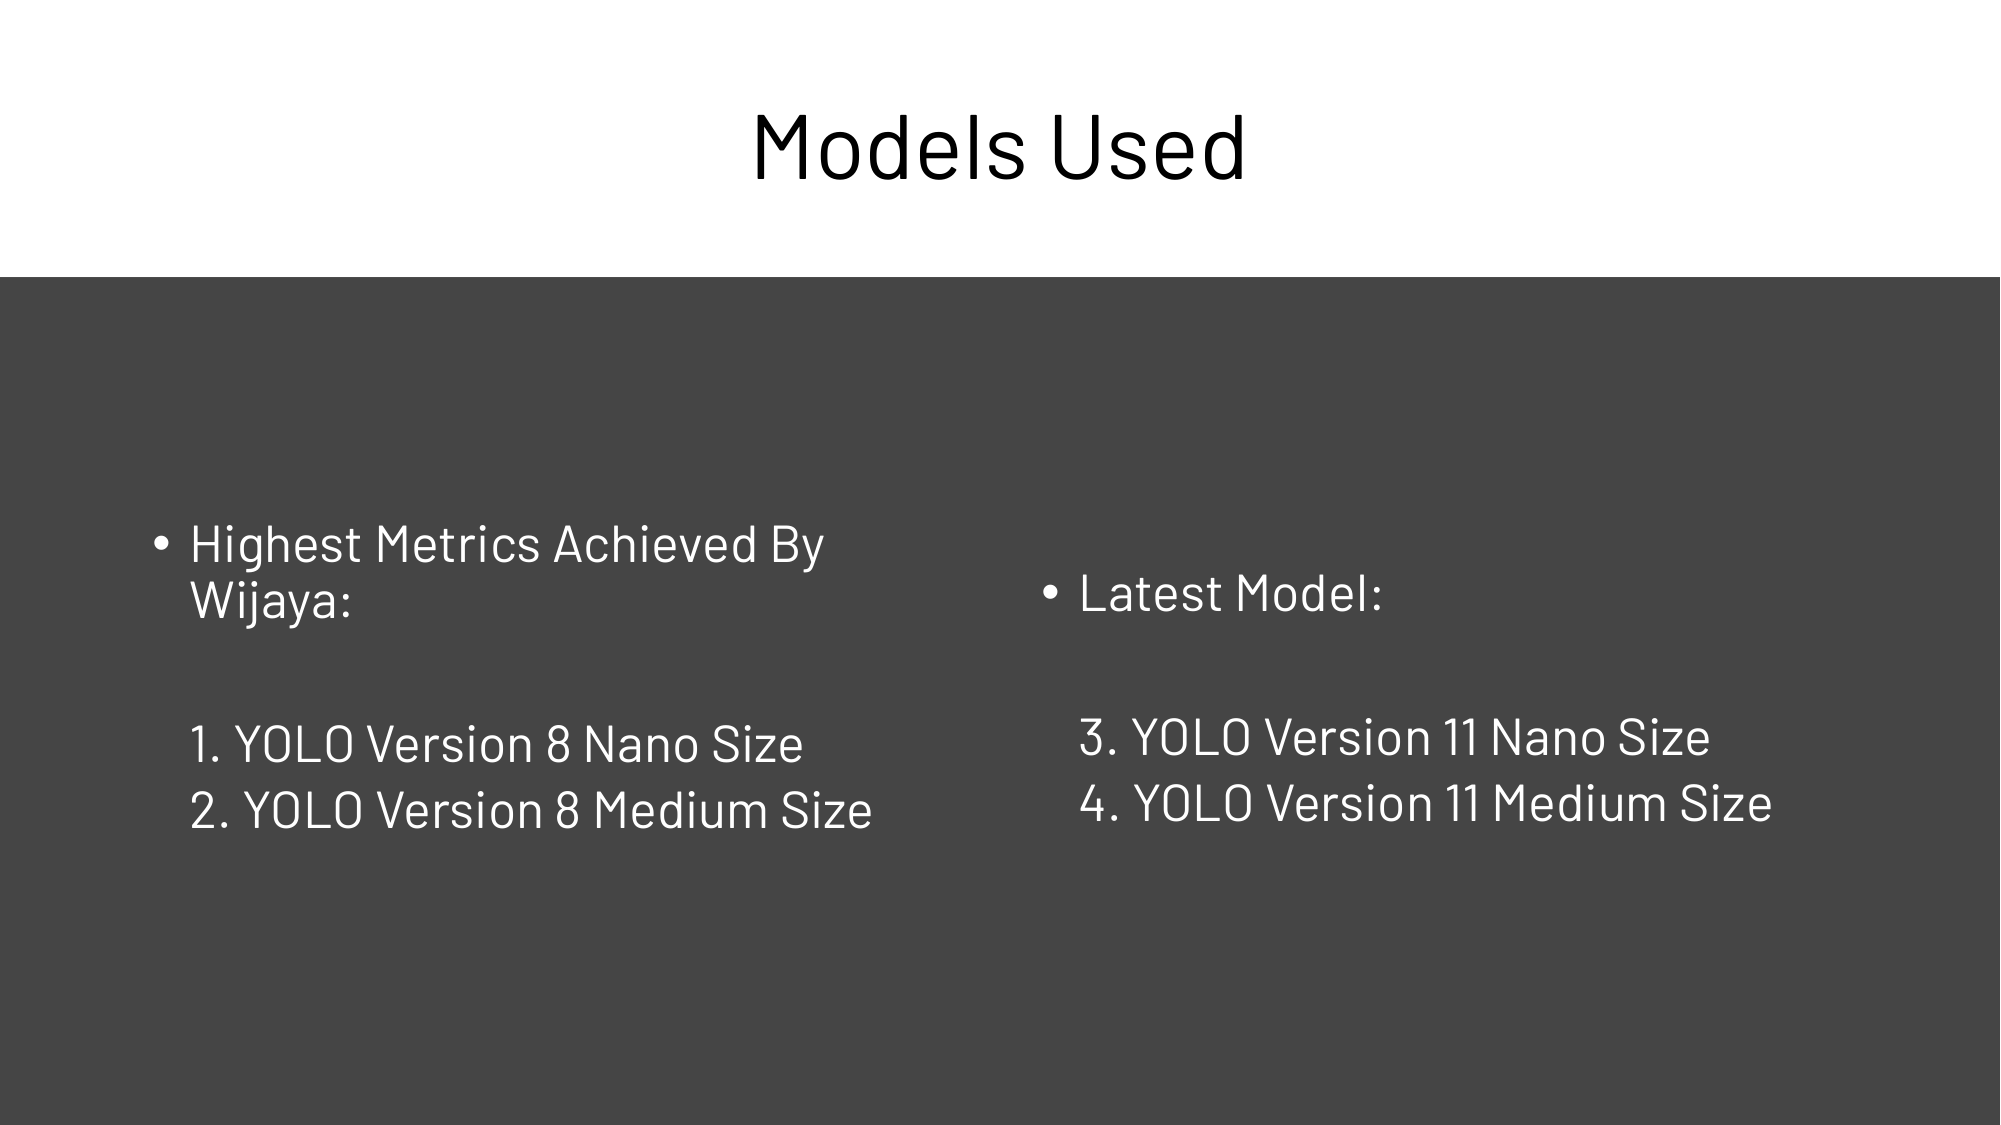

# Models Used

Highest Metrics Achieved By Wijaya:

1. YOLO Version 8 Nano Size
2. YOLO Version 8 Medium Size
Latest Model:

3. YOLO Version 11 Nano Size
4. YOLO Version 11 Medium Size
8